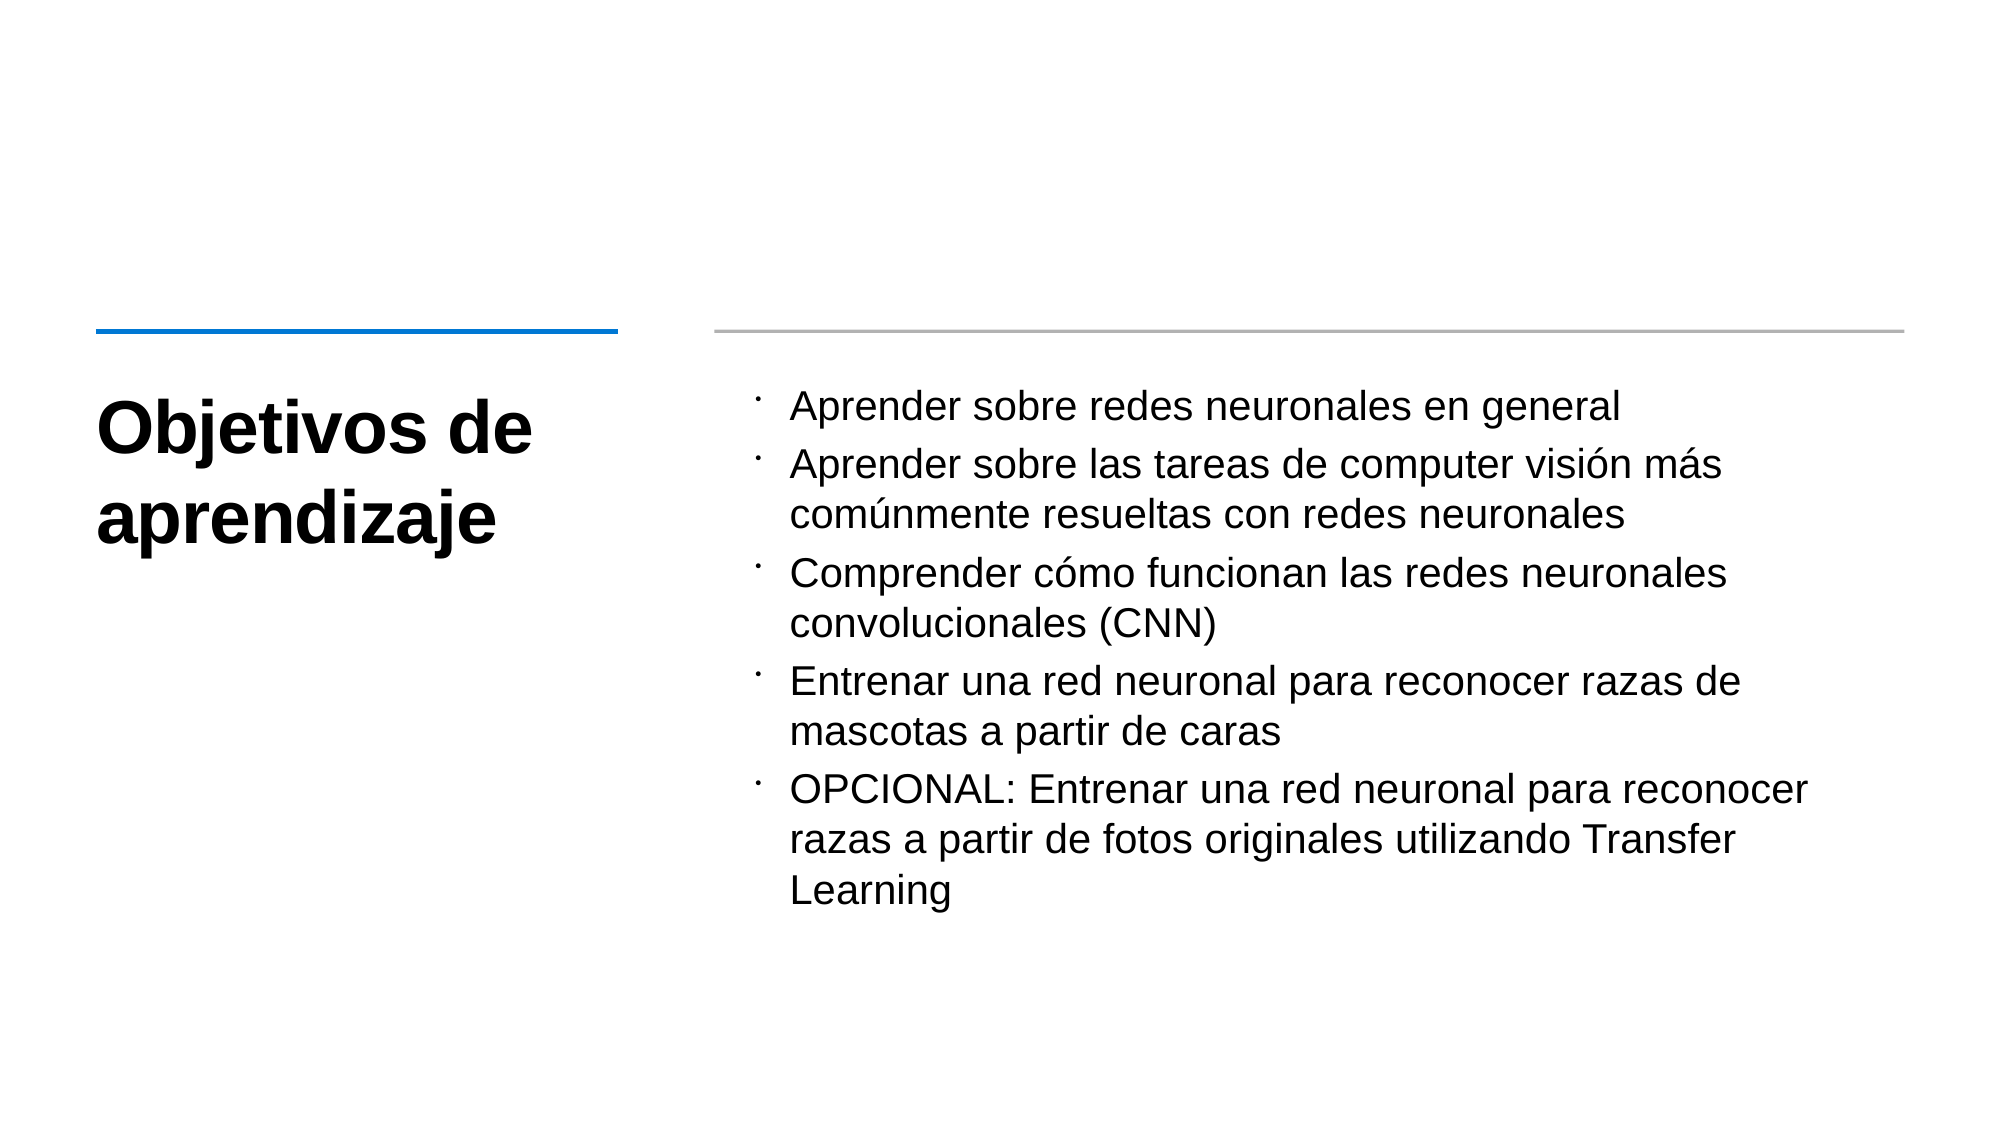

Aprender sobre redes neuronales en general
Aprender sobre las tareas de computer visión más comúnmente resueltas con redes neuronales
Comprender cómo funcionan las redes neuronales convolucionales (CNN)
Entrenar una red neuronal para reconocer razas de mascotas a partir de caras
OPCIONAL: Entrenar una red neuronal para reconocer razas a partir de fotos originales utilizando Transfer Learning
# Objetivos de aprendizaje